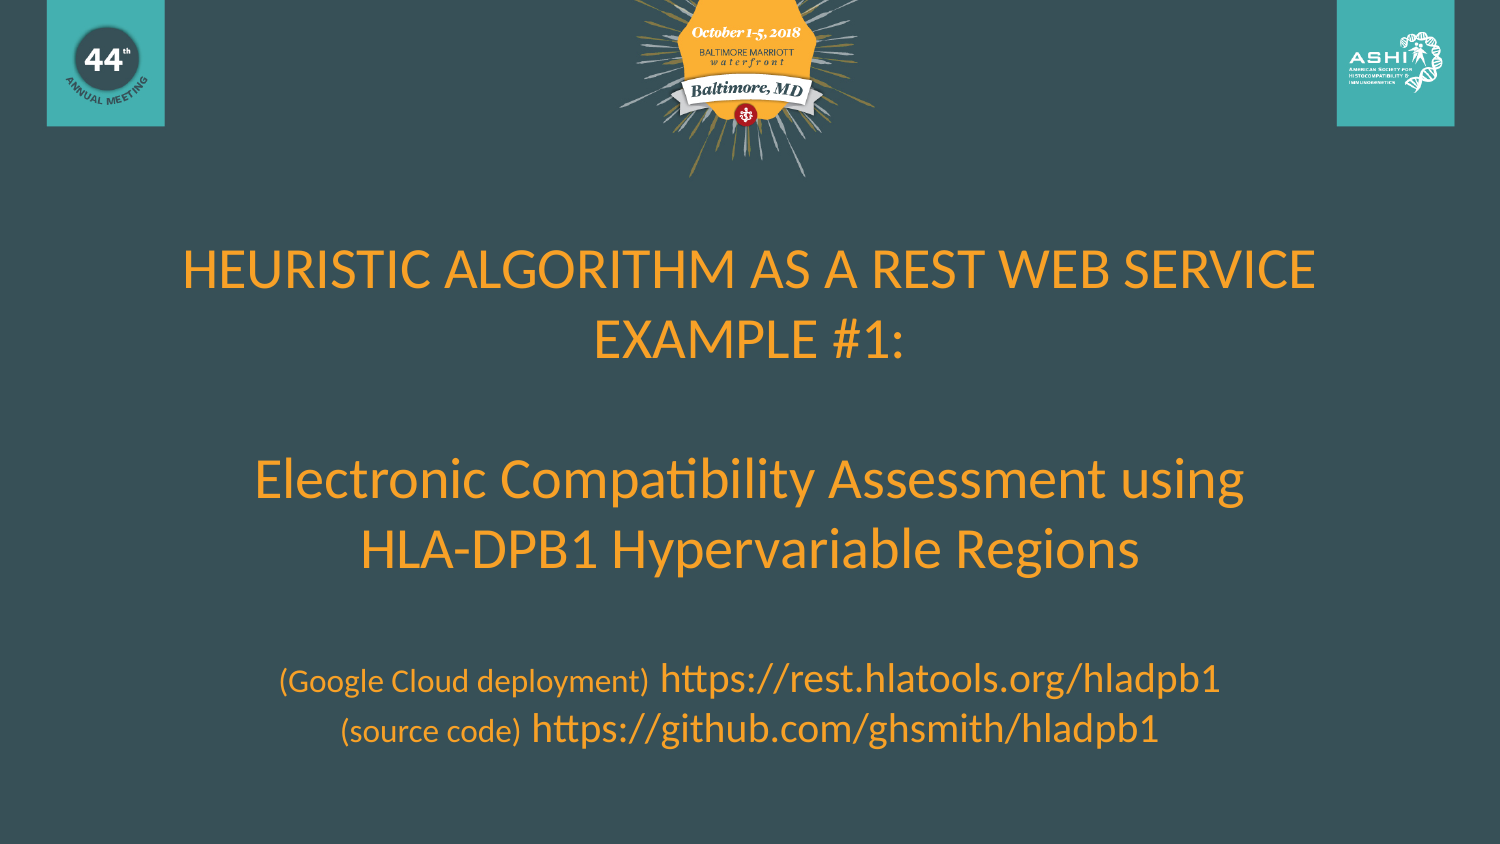

# HEURISTIC ALGORITHM AS A REST WEB SERVICE EXAMPLE #1: Electronic Compatibility Assessment using HLA-DPB1 Hypervariable Regions (Google Cloud deployment) https://rest.hlatools.org/hladpb1 (source code) https://github.com/ghsmith/hladpb1